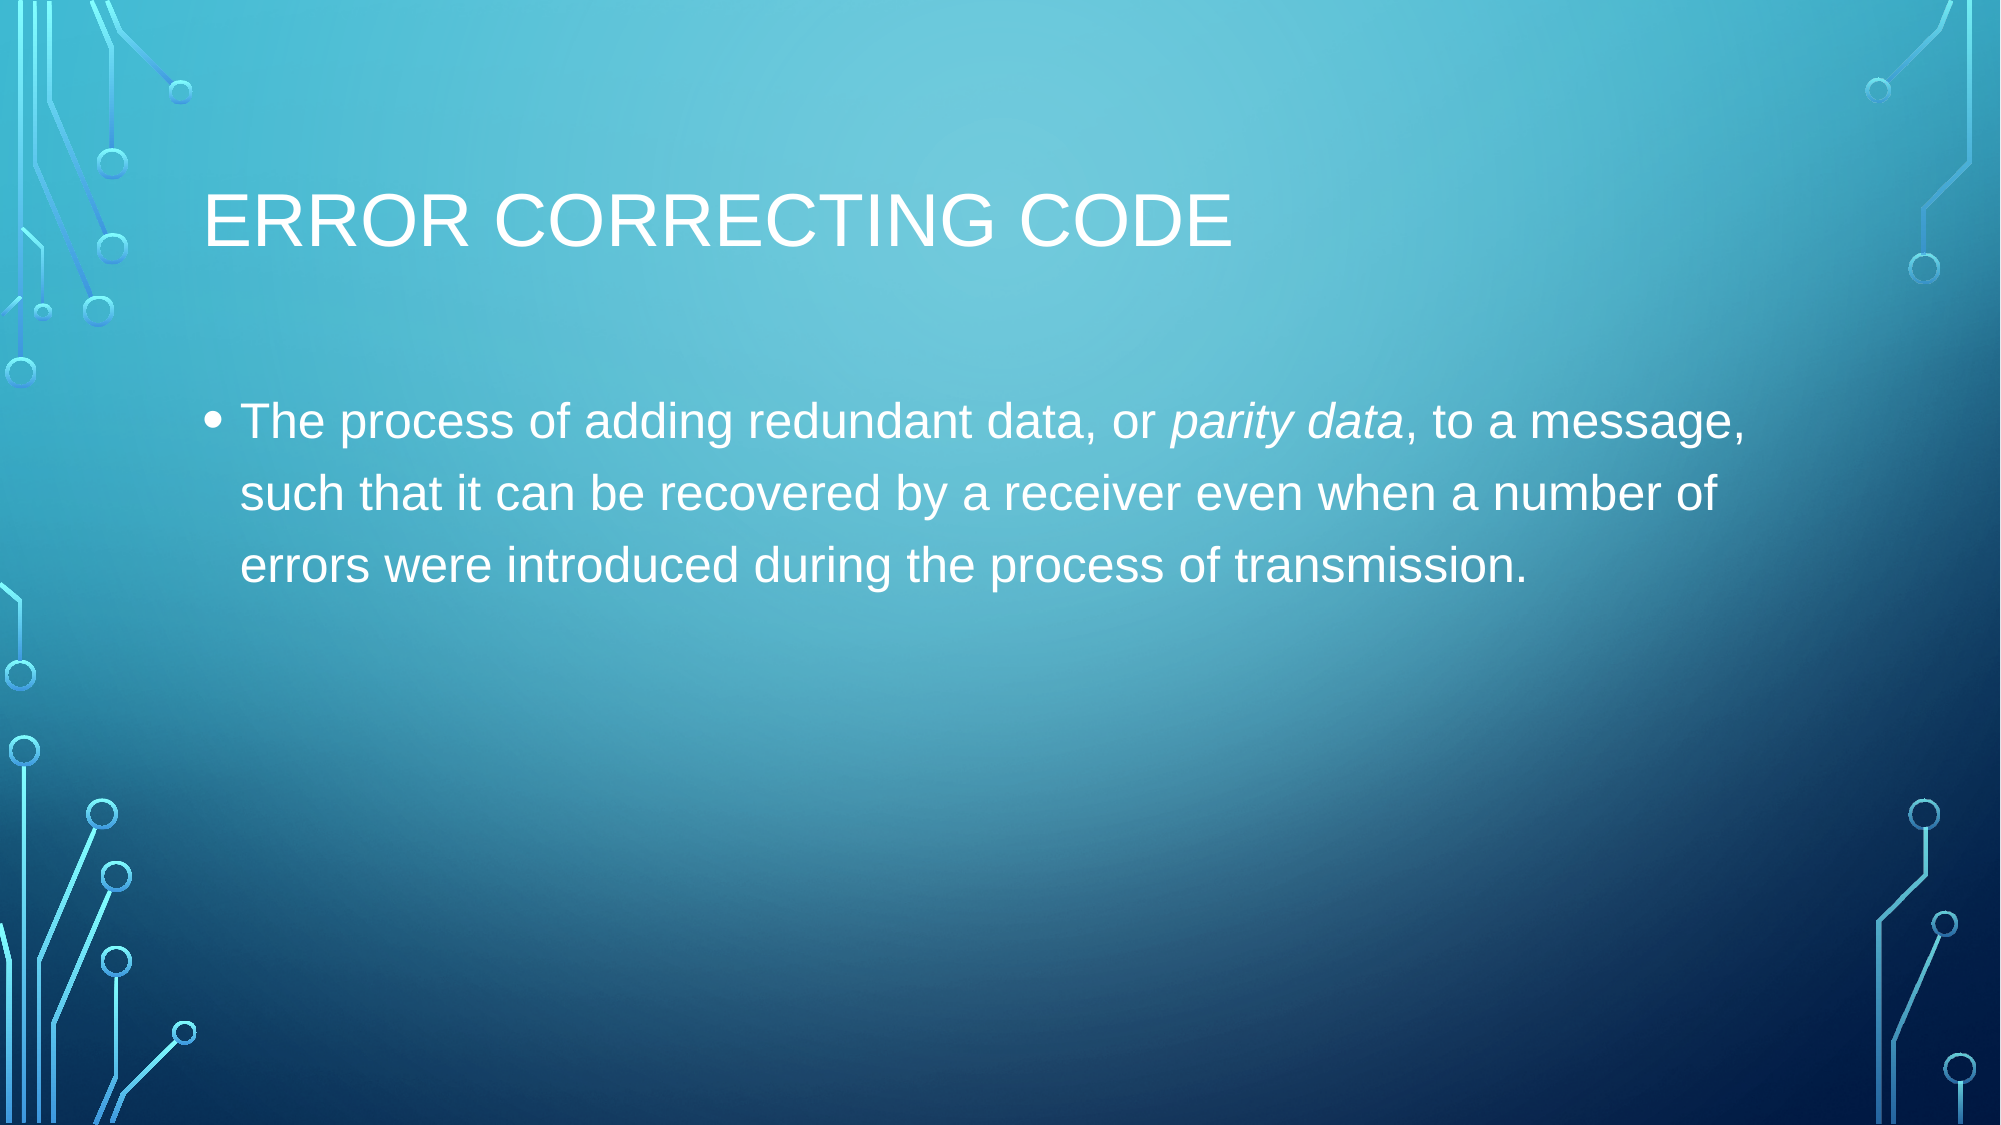

# Error correcting code
The process of adding redundant data, or parity data, to a message, such that it can be recovered by a receiver even when a number of errors were introduced during the process of transmission.